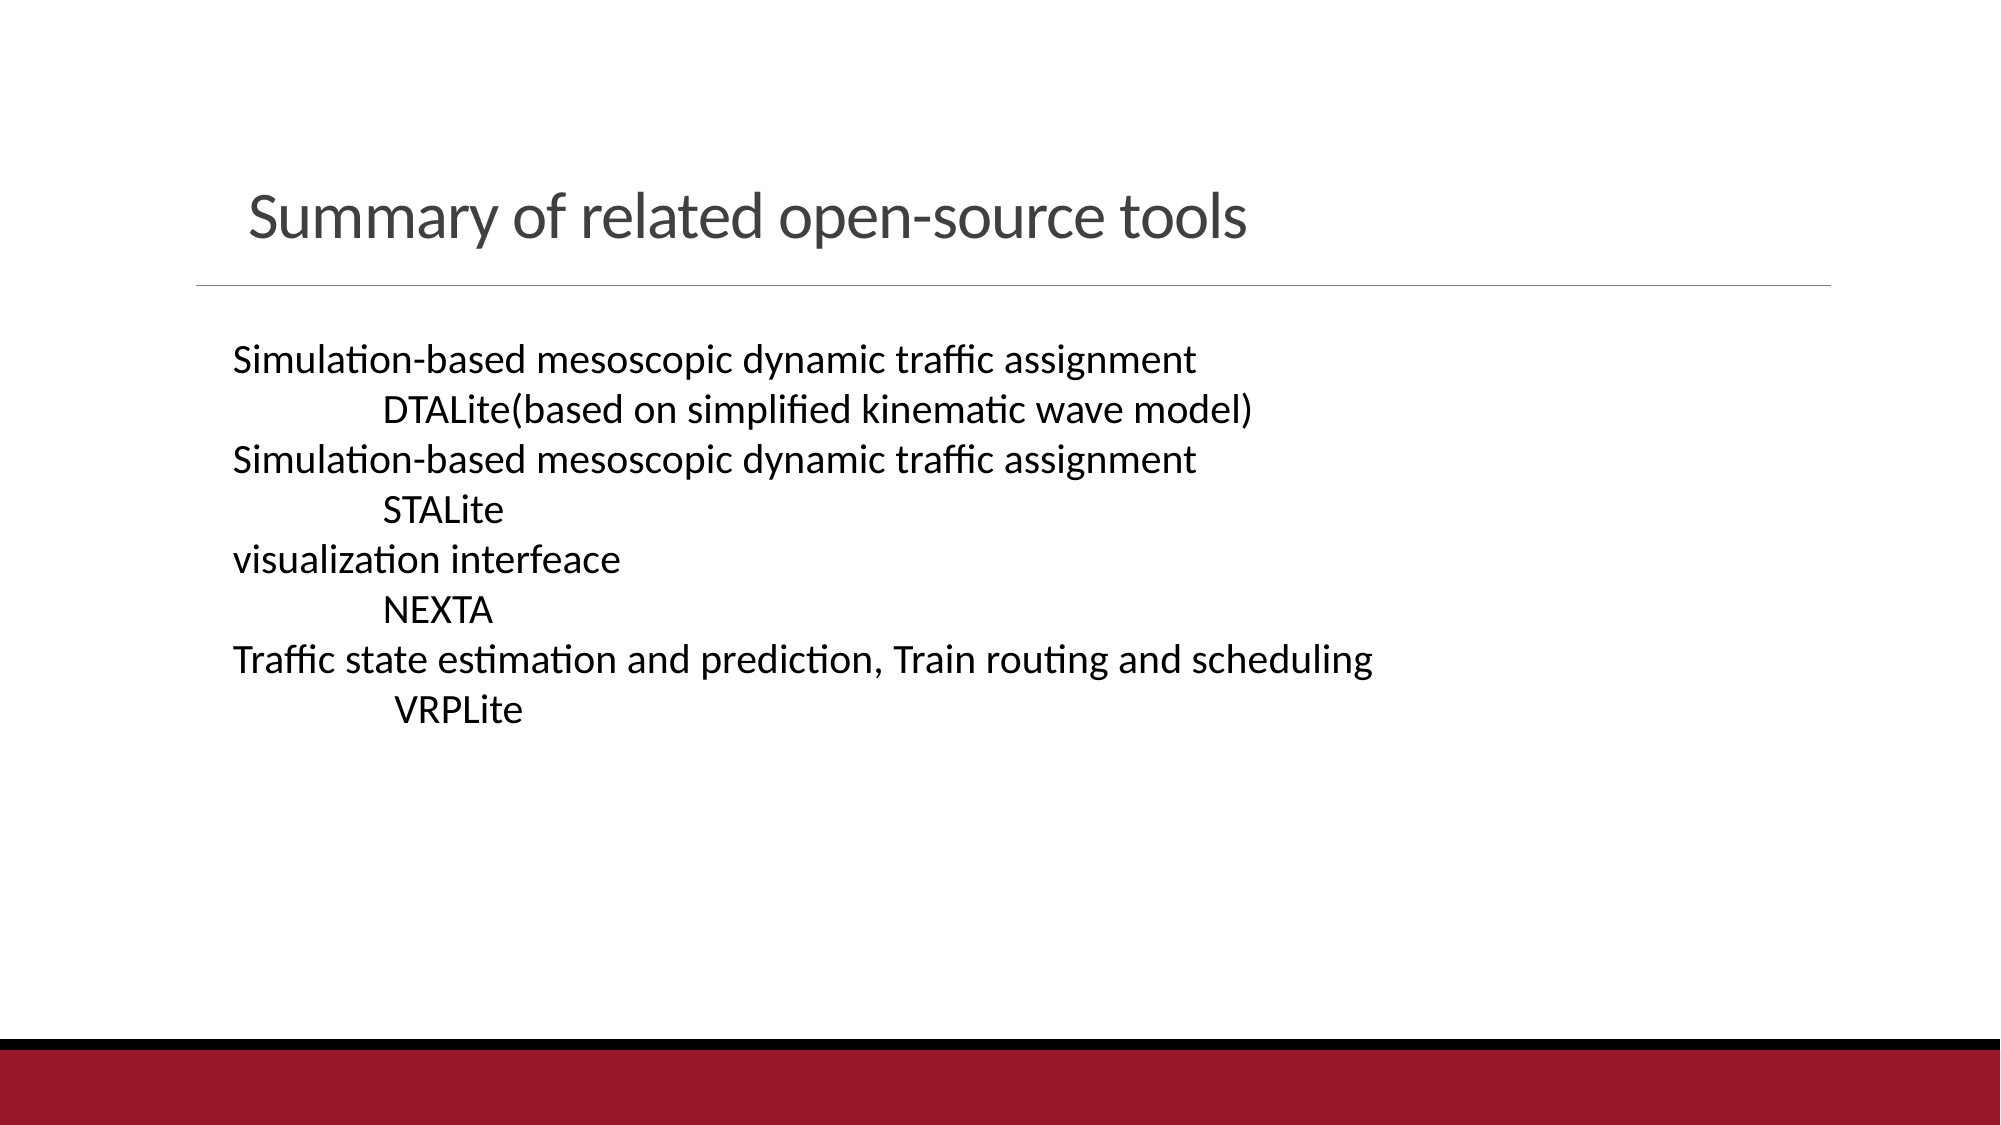

# Summary of related open-source tools
Simulation-based mesoscopic dynamic traffic assignment
	DTALite(based on simplified kinematic wave model)
Simulation-based mesoscopic dynamic traffic assignment
	STALite
visualization interfeace
	NEXTA
Traffic state estimation and prediction, Train routing and scheduling
                 VRPLite

55